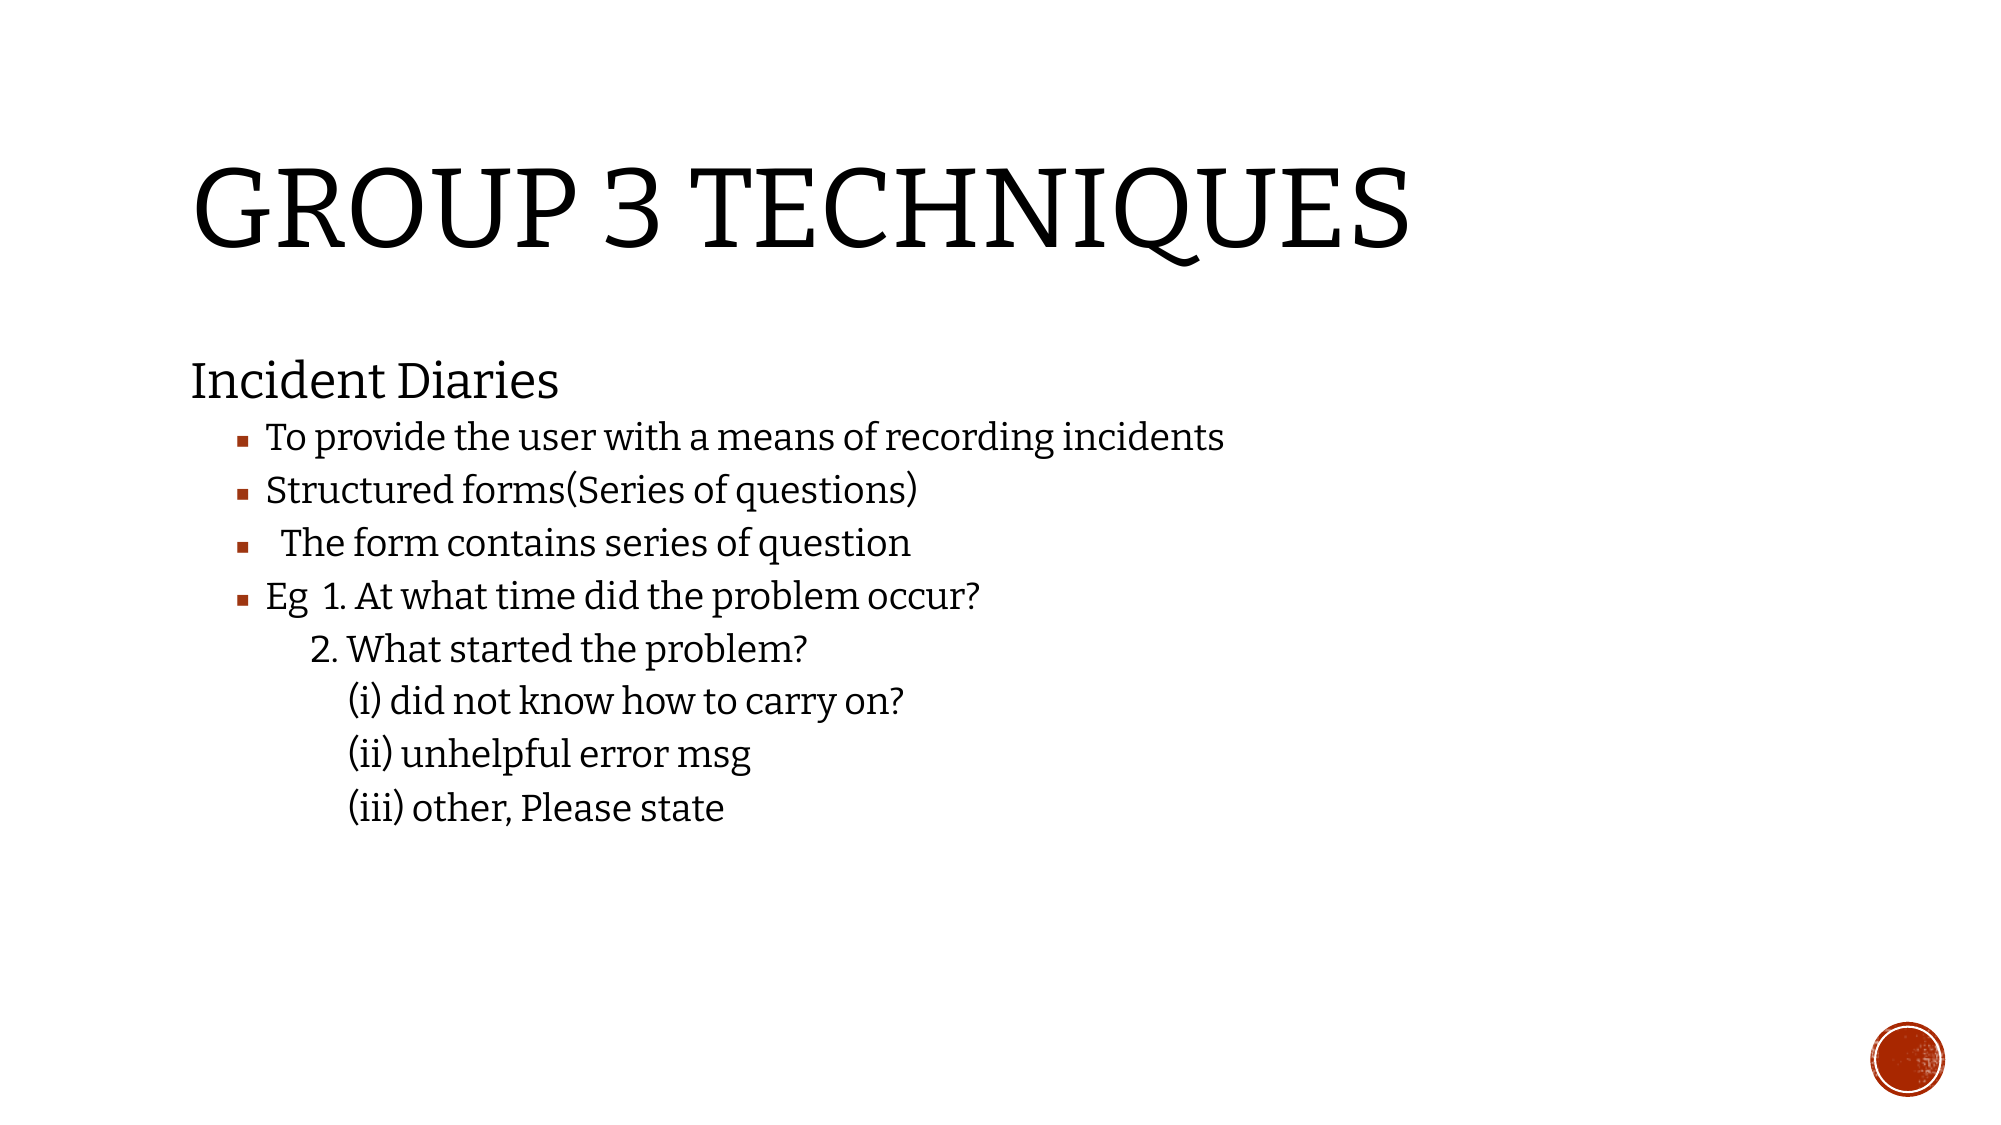

# GROUP 3 TECHNIQUES
Incident Diaries
To provide the user with a means of recording incidents
Structured forms(Series of questions)
  The form contains series of question
Eg  1. At what time did the problem occur?
          2. What started the problem?
               (i) did not know how to carry on?
               (ii) unhelpful error msg
               (iii) other, Please state